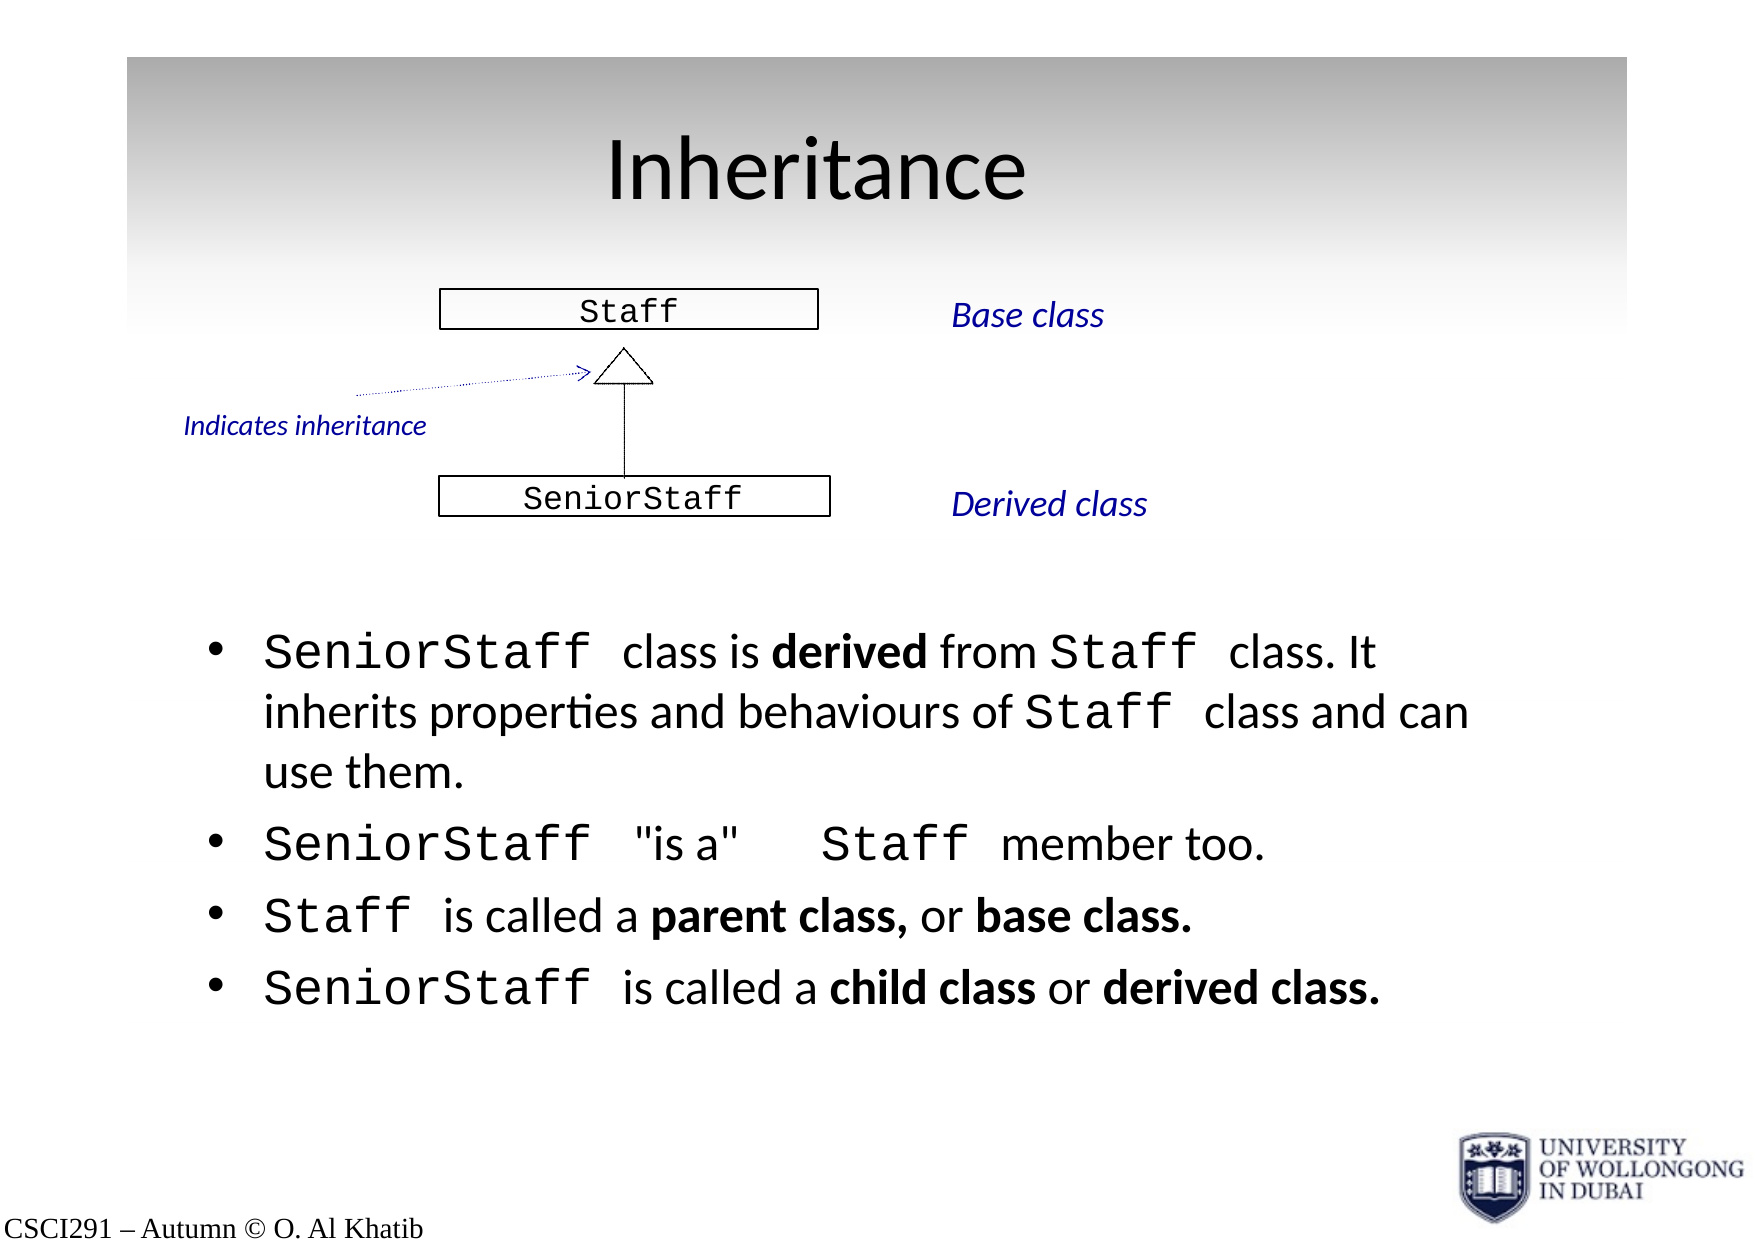

# Inheritance
Staff
Base class

Indicates inheritance
SeniorStaff
Derived class
SeniorStaff class is derived from Staff class. It inherits properties and behaviours of Staff class and can use them.
SeniorStaff "is a"	Staff member too.
Staff is called a parent class, or base class.
SeniorStaff is called a child class or derived class.